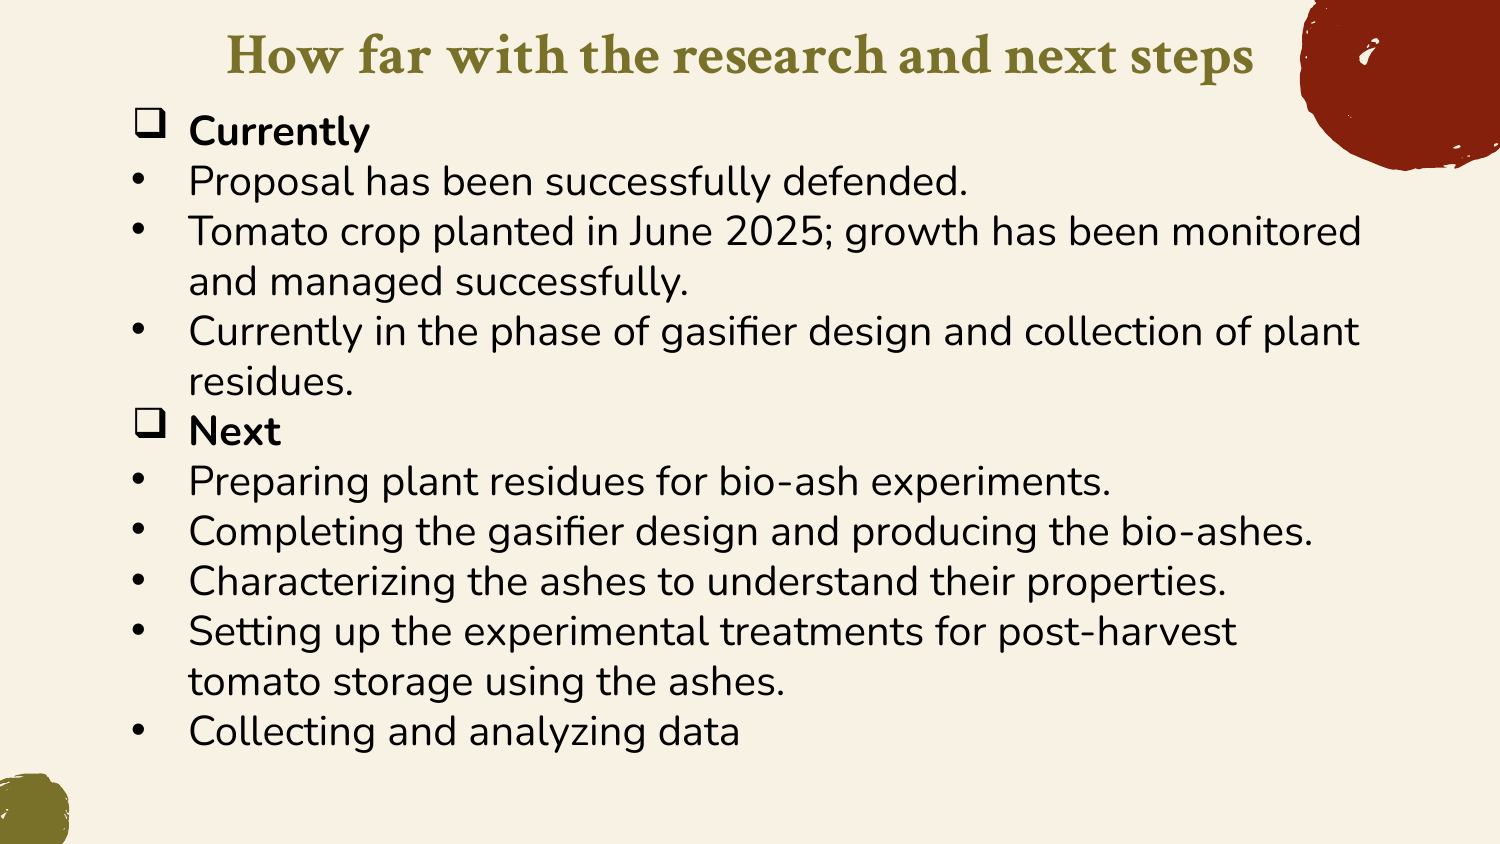

# How far with the research and next steps

Currently
Proposal has been successfully defended.
Tomato crop planted in June 2025; growth has been monitored and managed successfully.
Currently in the phase of gasifier design and collection of plant residues.
Next
Preparing plant residues for bio-ash experiments.
Completing the gasifier design and producing the bio-ashes.
Characterizing the ashes to understand their properties.
Setting up the experimental treatments for post-harvest tomato storage using the ashes.
Collecting and analyzing data